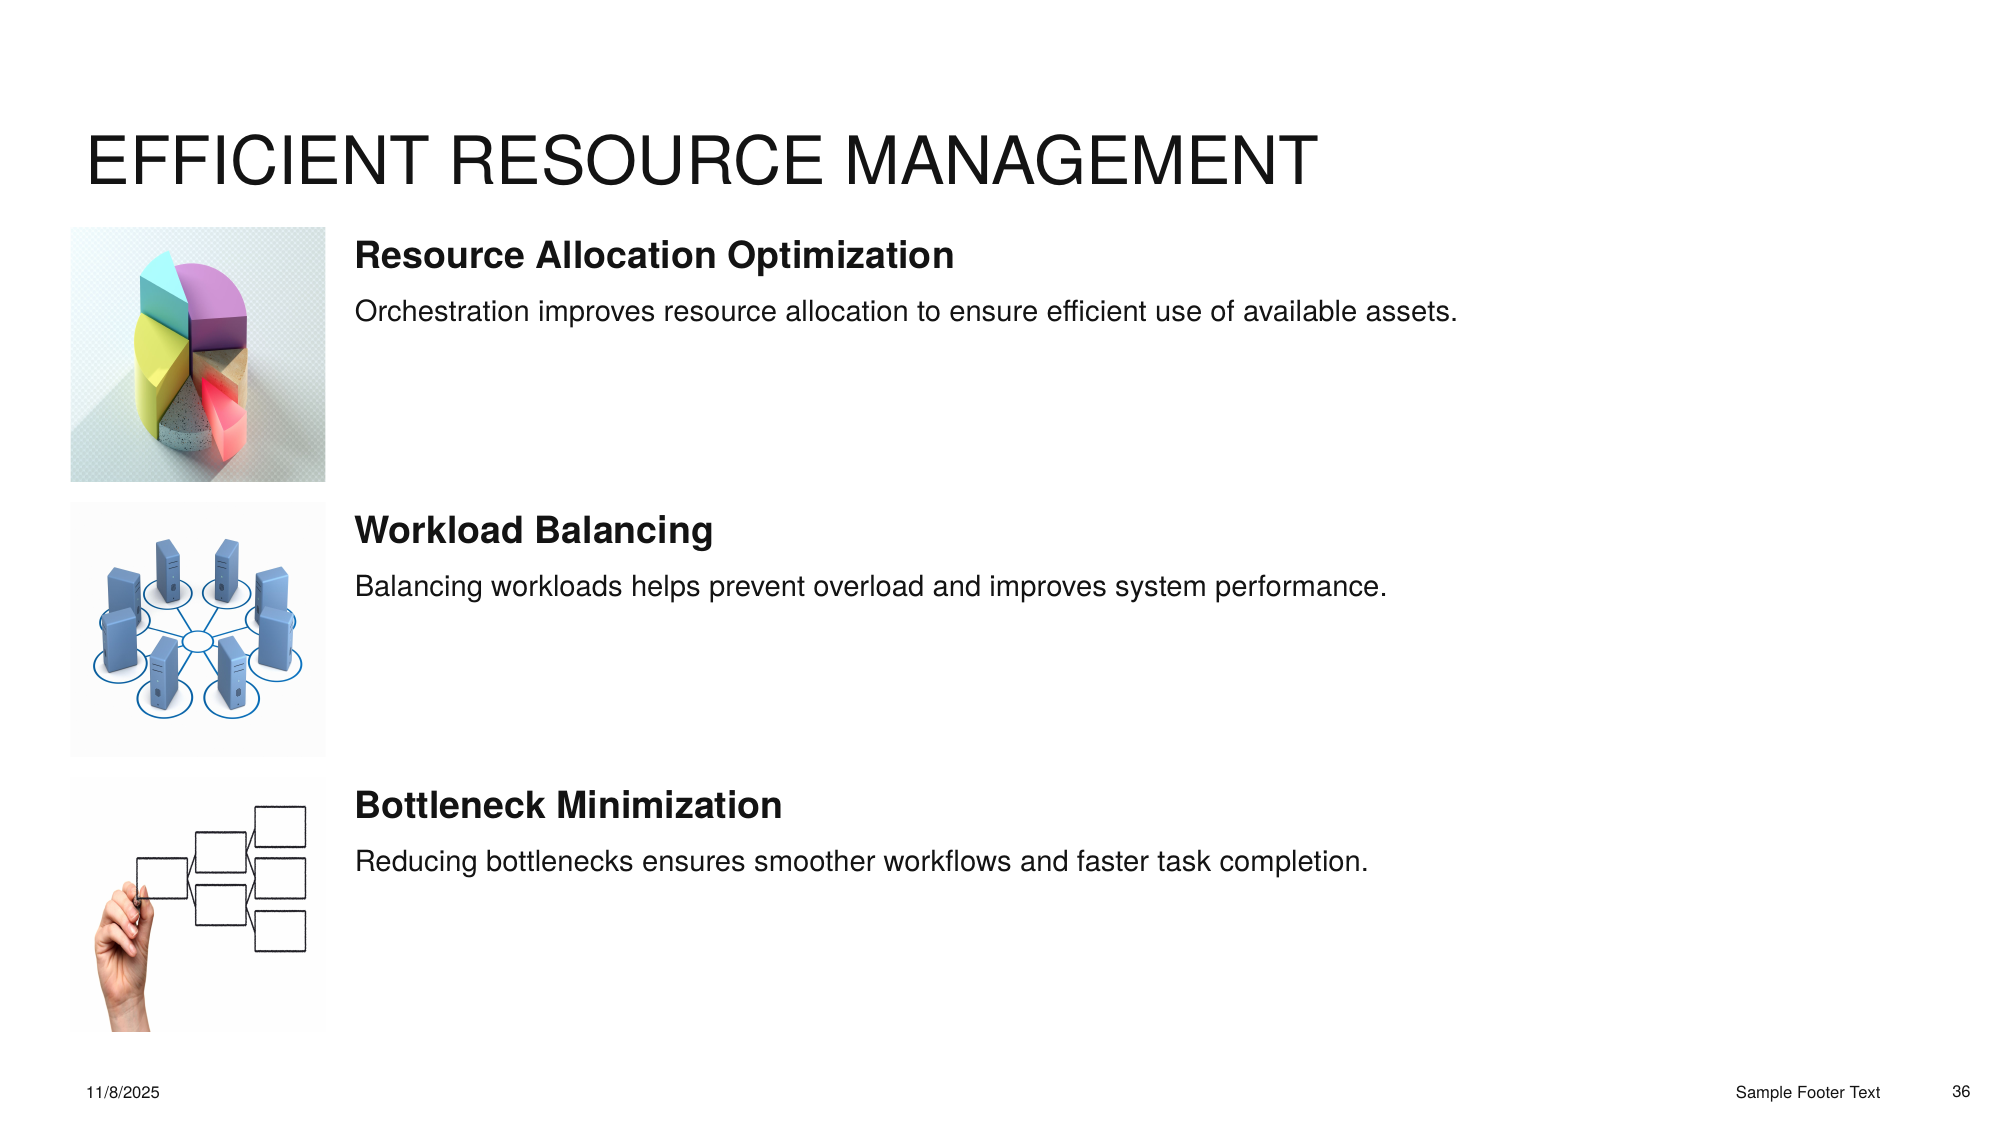

# Efficient Resource Management
Resource Allocation Optimization
Orchestration improves resource allocation to ensure efficient use of available assets.
Workload Balancing
Balancing workloads helps prevent overload and improves system performance.
Bottleneck Minimization
Reducing bottlenecks ensures smoother workflows and faster task completion.
11/8/2025
Sample Footer Text
36